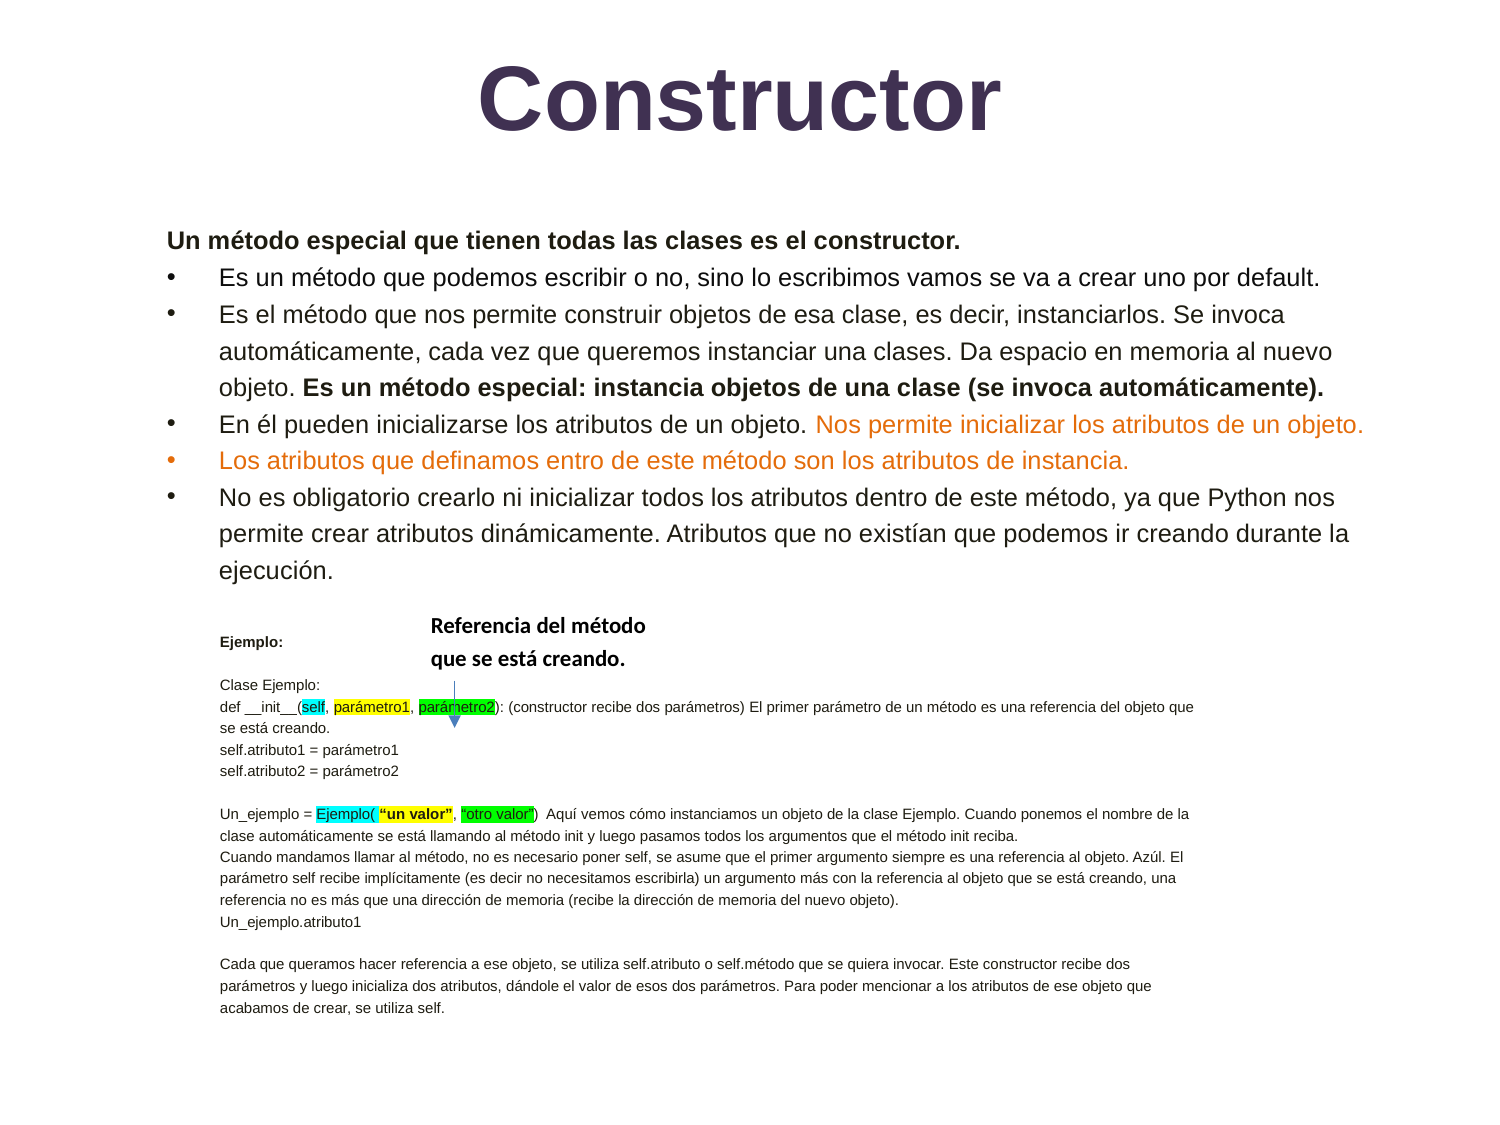

# Constructor
Un método especial que tienen todas las clases es el constructor.
Es un método que podemos escribir o no, sino lo escribimos vamos se va a crear uno por default.
Es el método que nos permite construir objetos de esa clase, es decir, instanciarlos. Se invoca automáticamente, cada vez que queremos instanciar una clases. Da espacio en memoria al nuevo objeto. Es un método especial: instancia objetos de una clase (se invoca automáticamente).
En él pueden inicializarse los atributos de un objeto. Nos permite inicializar los atributos de un objeto.
Los atributos que definamos entro de este método son los atributos de instancia.
No es obligatorio crearlo ni inicializar todos los atributos dentro de este método, ya que Python nos permite crear atributos dinámicamente. Atributos que no existían que podemos ir creando durante la ejecución.
Referencia del método que se está creando.
Ejemplo:

Clase Ejemplo:
	def __init__(self, parámetro1, parámetro2): (constructor recibe dos parámetros) El primer parámetro de un método es una referencia del objeto que se está creando.
		self.atributo1 = parámetro1
		self.atributo2 = parámetro2

Un_ejemplo = Ejemplo( “un valor”, “otro valor”)  Aquí vemos cómo instanciamos un objeto de la clase Ejemplo. Cuando ponemos el nombre de la clase automáticamente se está llamando al método init y luego pasamos todos los argumentos que el método init reciba.
Cuando mandamos llamar al método, no es necesario poner self, se asume que el primer argumento siempre es una referencia al objeto. Azúl. El parámetro self recibe implícitamente (es decir no necesitamos escribirla) un argumento más con la referencia al objeto que se está creando, una referencia no es más que una dirección de memoria (recibe la dirección de memoria del nuevo objeto).
Un_ejemplo.atributo1

Cada que queramos hacer referencia a ese objeto, se utiliza self.atributo o self.método que se quiera invocar. Este constructor recibe dos parámetros y luego inicializa dos atributos, dándole el valor de esos dos parámetros. Para poder mencionar a los atributos de ese objeto que acabamos de crear, se utiliza self.